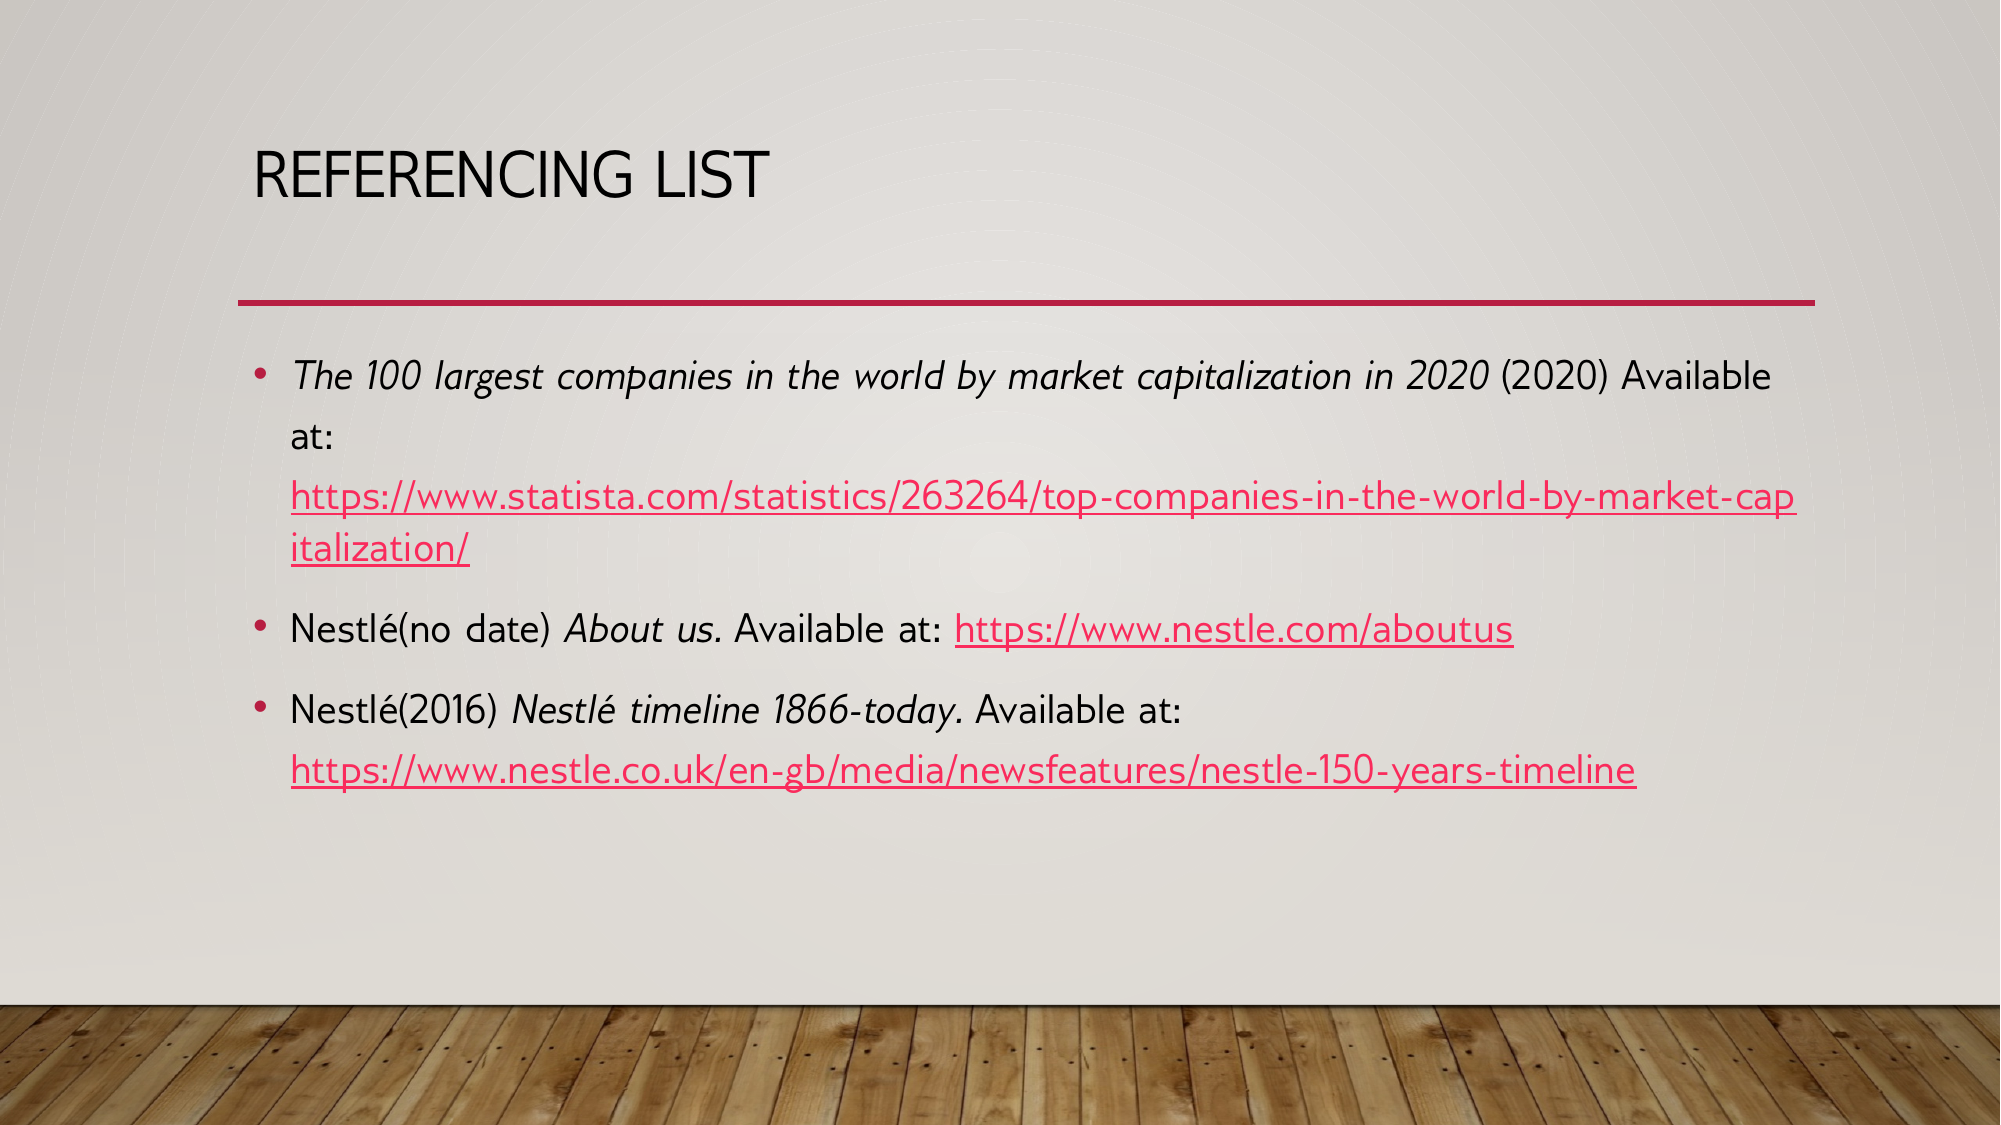

# Referencing list
The 100 largest companies in the world by market capitalization in 2020 (2020) Available at: https://www.statista.com/statistics/263264/top-companies-in-the-world-by-market-capitalization/
Nestlé(no date) About us. Available at: https://www.nestle.com/aboutus
Nestlé(2016) Nestlé timeline 1866-today. Available at: https://www.nestle.co.uk/en-gb/media/newsfeatures/nestle-150-years-timeline